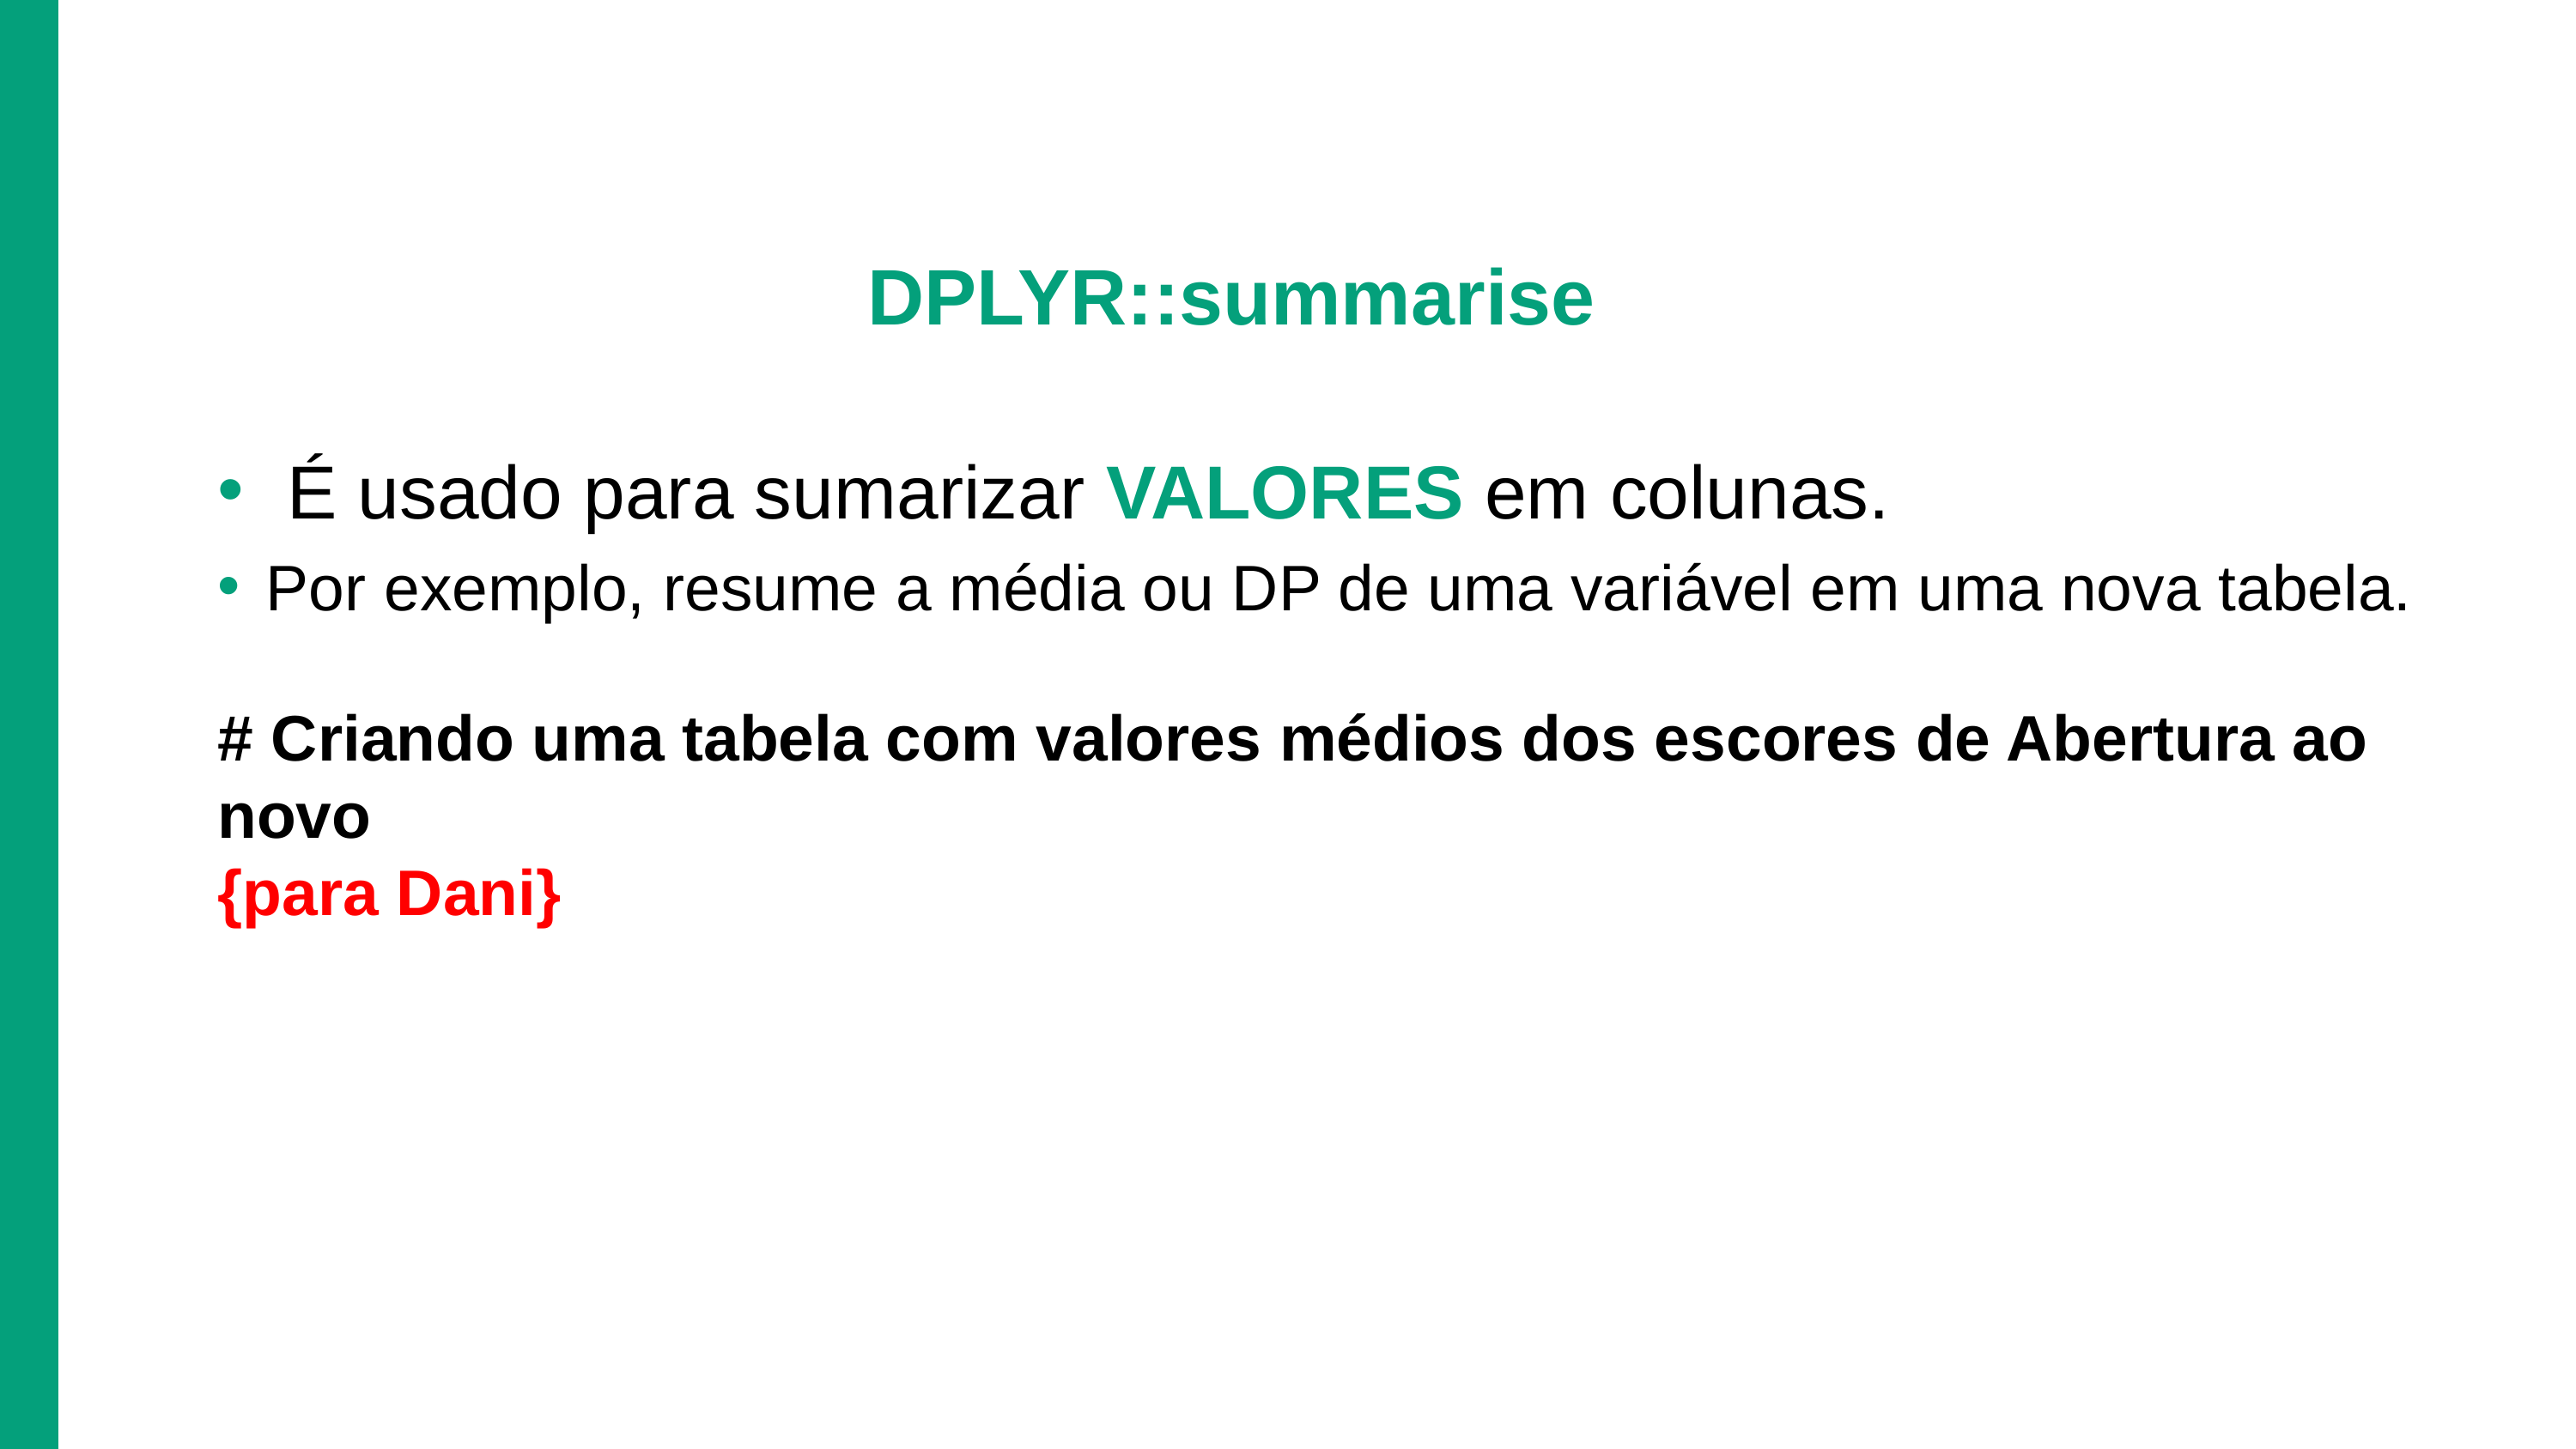

# DPLYR::summarise
 É usado para sumarizar VALORES em colunas.
Por exemplo, resume a média ou DP de uma variável em uma nova tabela.
# Criando uma tabela com valores médios dos escores de Abertura ao novo
{para Dani}